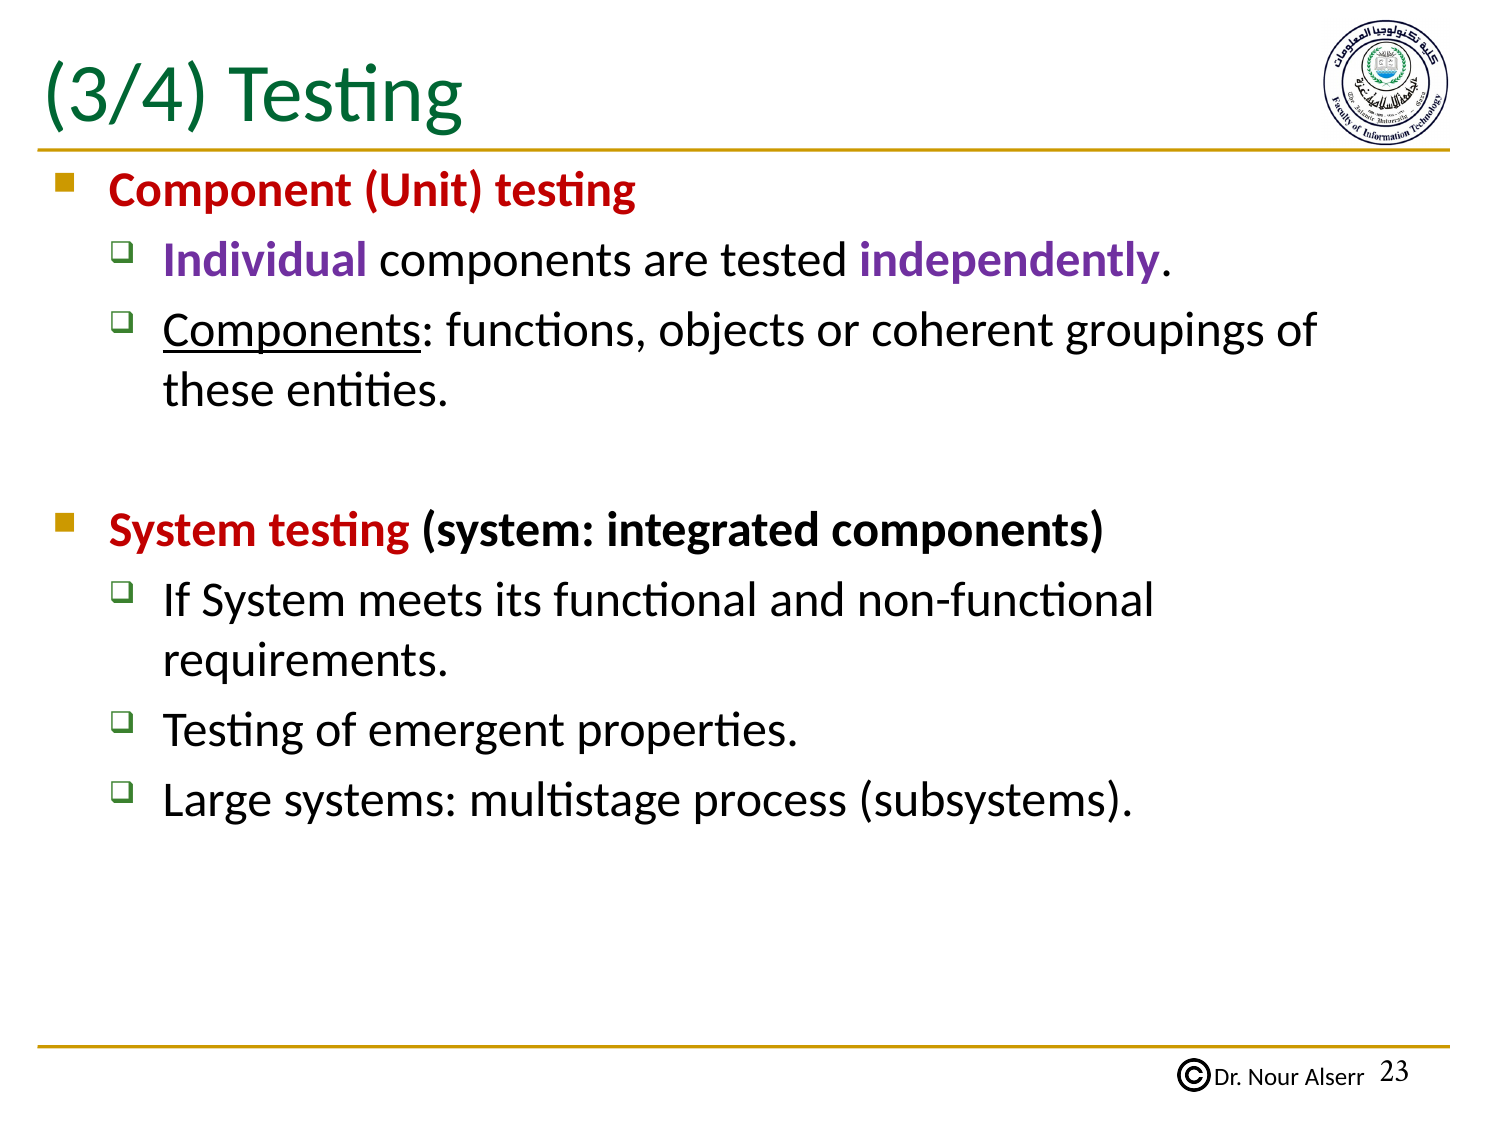

# (3/4) Testing
Component (Unit) testing
Individual components are tested independently.
Components: functions, objects or coherent groupings of these entities.

System testing (system: integrated components)
If System meets its functional and non-functional requirements.
Testing of emergent properties.
Large systems: multistage process (subsystems).

23